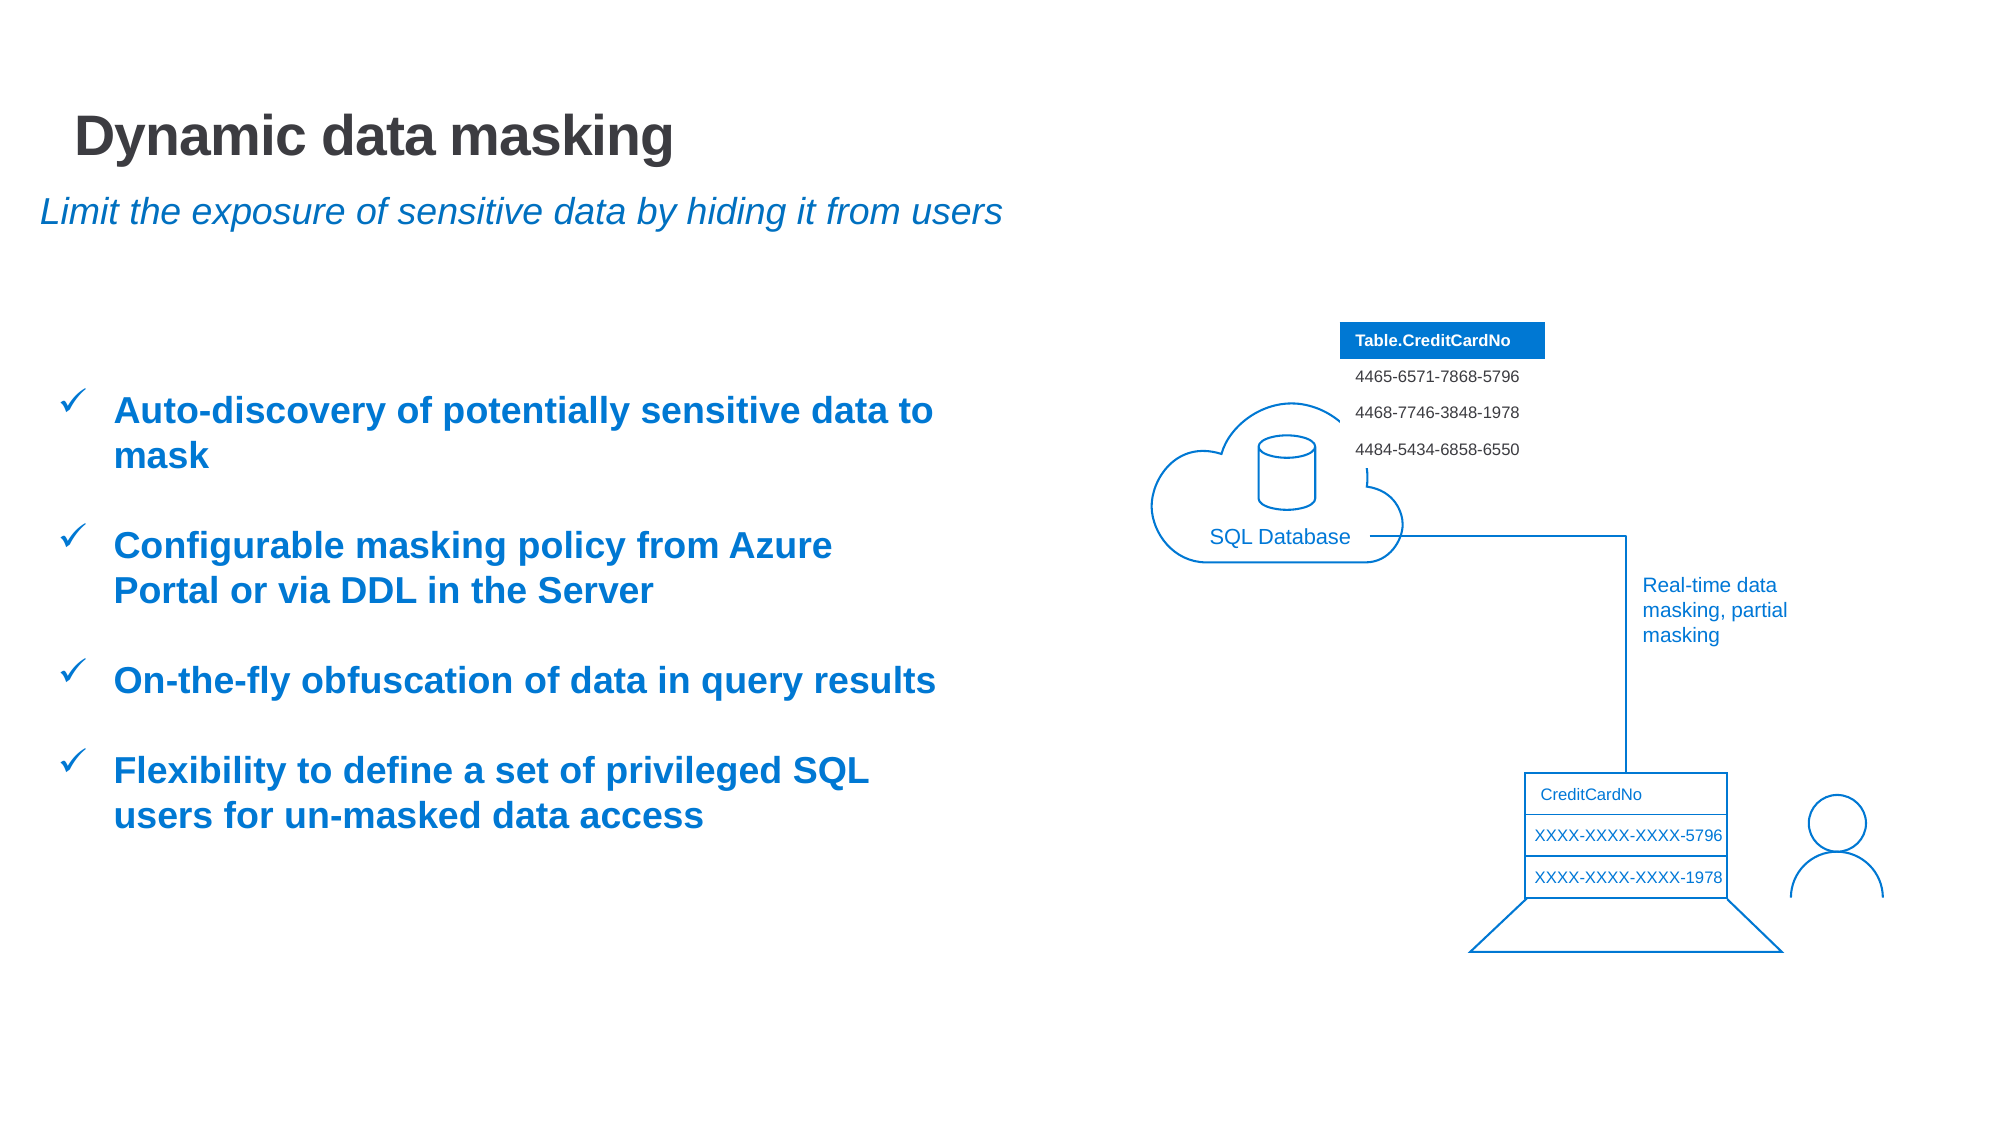

# Dynamic data masking
Limit the exposure of sensitive data by hiding it from users

Auto-discovery of potentially sensitive data to mask

Configurable masking policy from Azure Portal or via DDL in the Server

On-the-fly obfuscation of data in query results

Flexibility to define a set of privileged SQL users for un-masked data access

| Table.CreditCardNo |
| --- |
| 4465-6571-7868-5796 |
| 4468-7746-3848-1978 |
| 4484-5434-6858-6550 |

SQL Database
Real-time data masking, partial masking

CreditCardNo
XXXX-XXXX-XXXX-5796
XXXX-XXXX-XXXX-1978